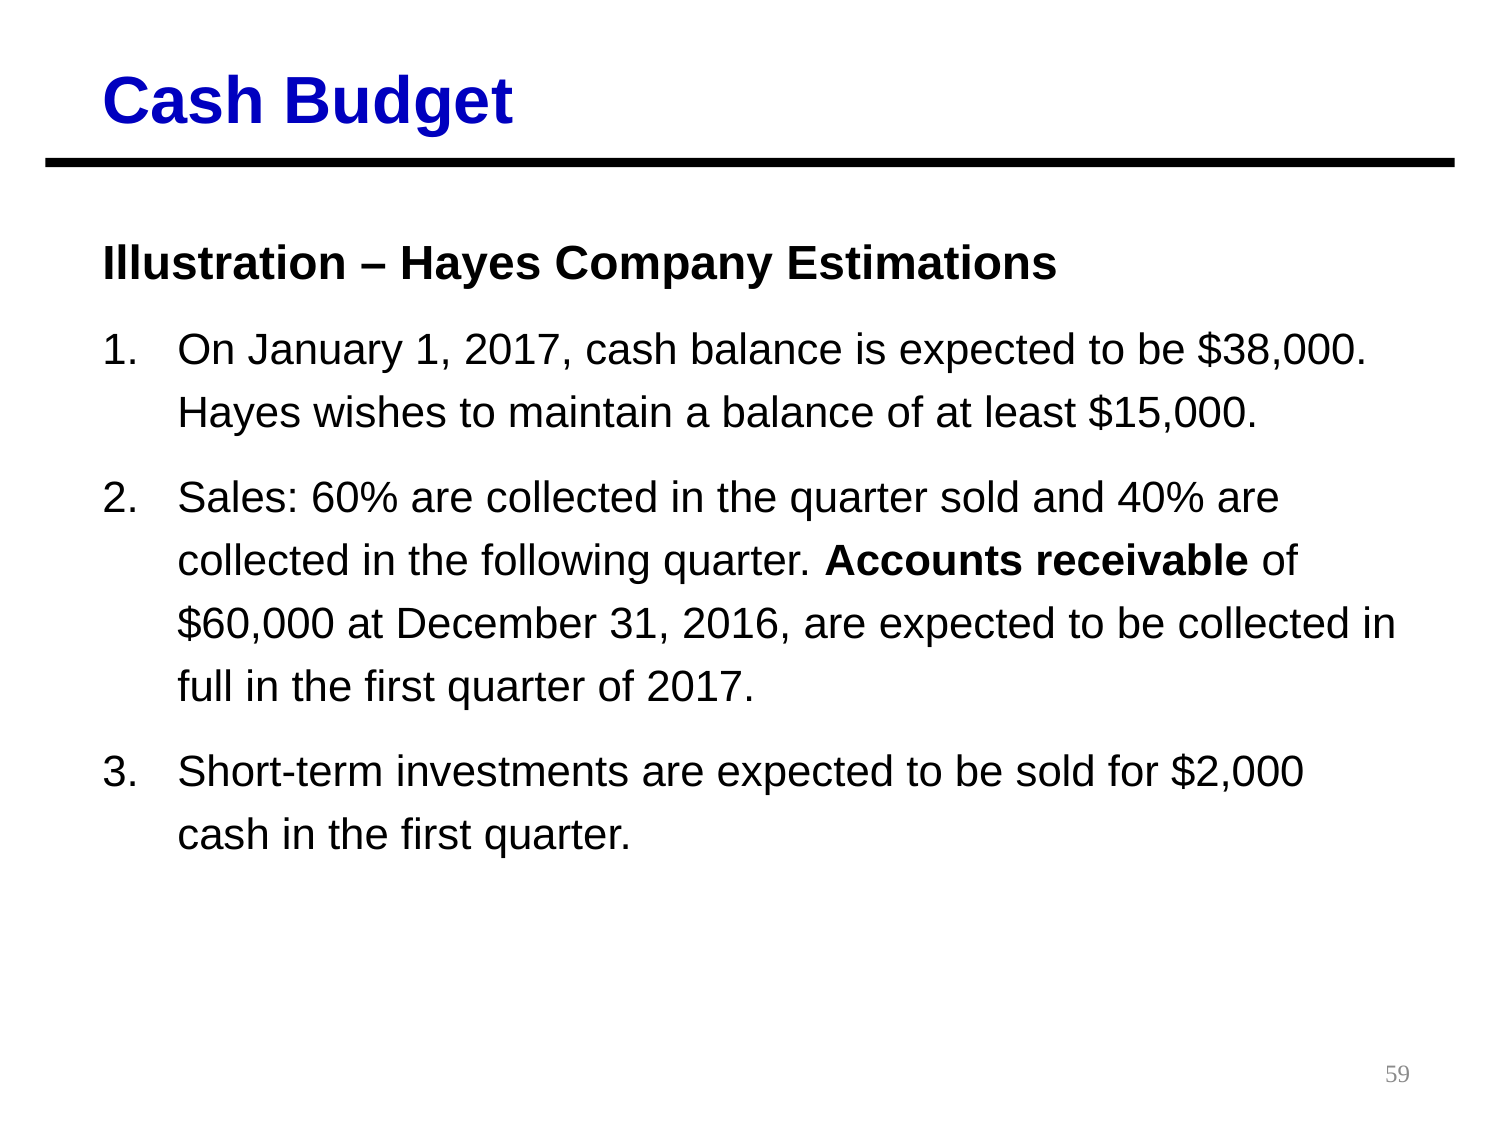

Cash Budget

Illustration – Hayes Company Estimations
On January 1, 2017, cash balance is expected to be $38,000. Hayes wishes to maintain a balance of at least $15,000.
Sales: 60% are collected in the quarter sold and 40% are collected in the following quarter. Accounts receivable of $60,000 at December 31, 2016, are expected to be collected in full in the first quarter of 2017.
Short-term investments are expected to be sold for $2,000 cash in the first quarter.

59